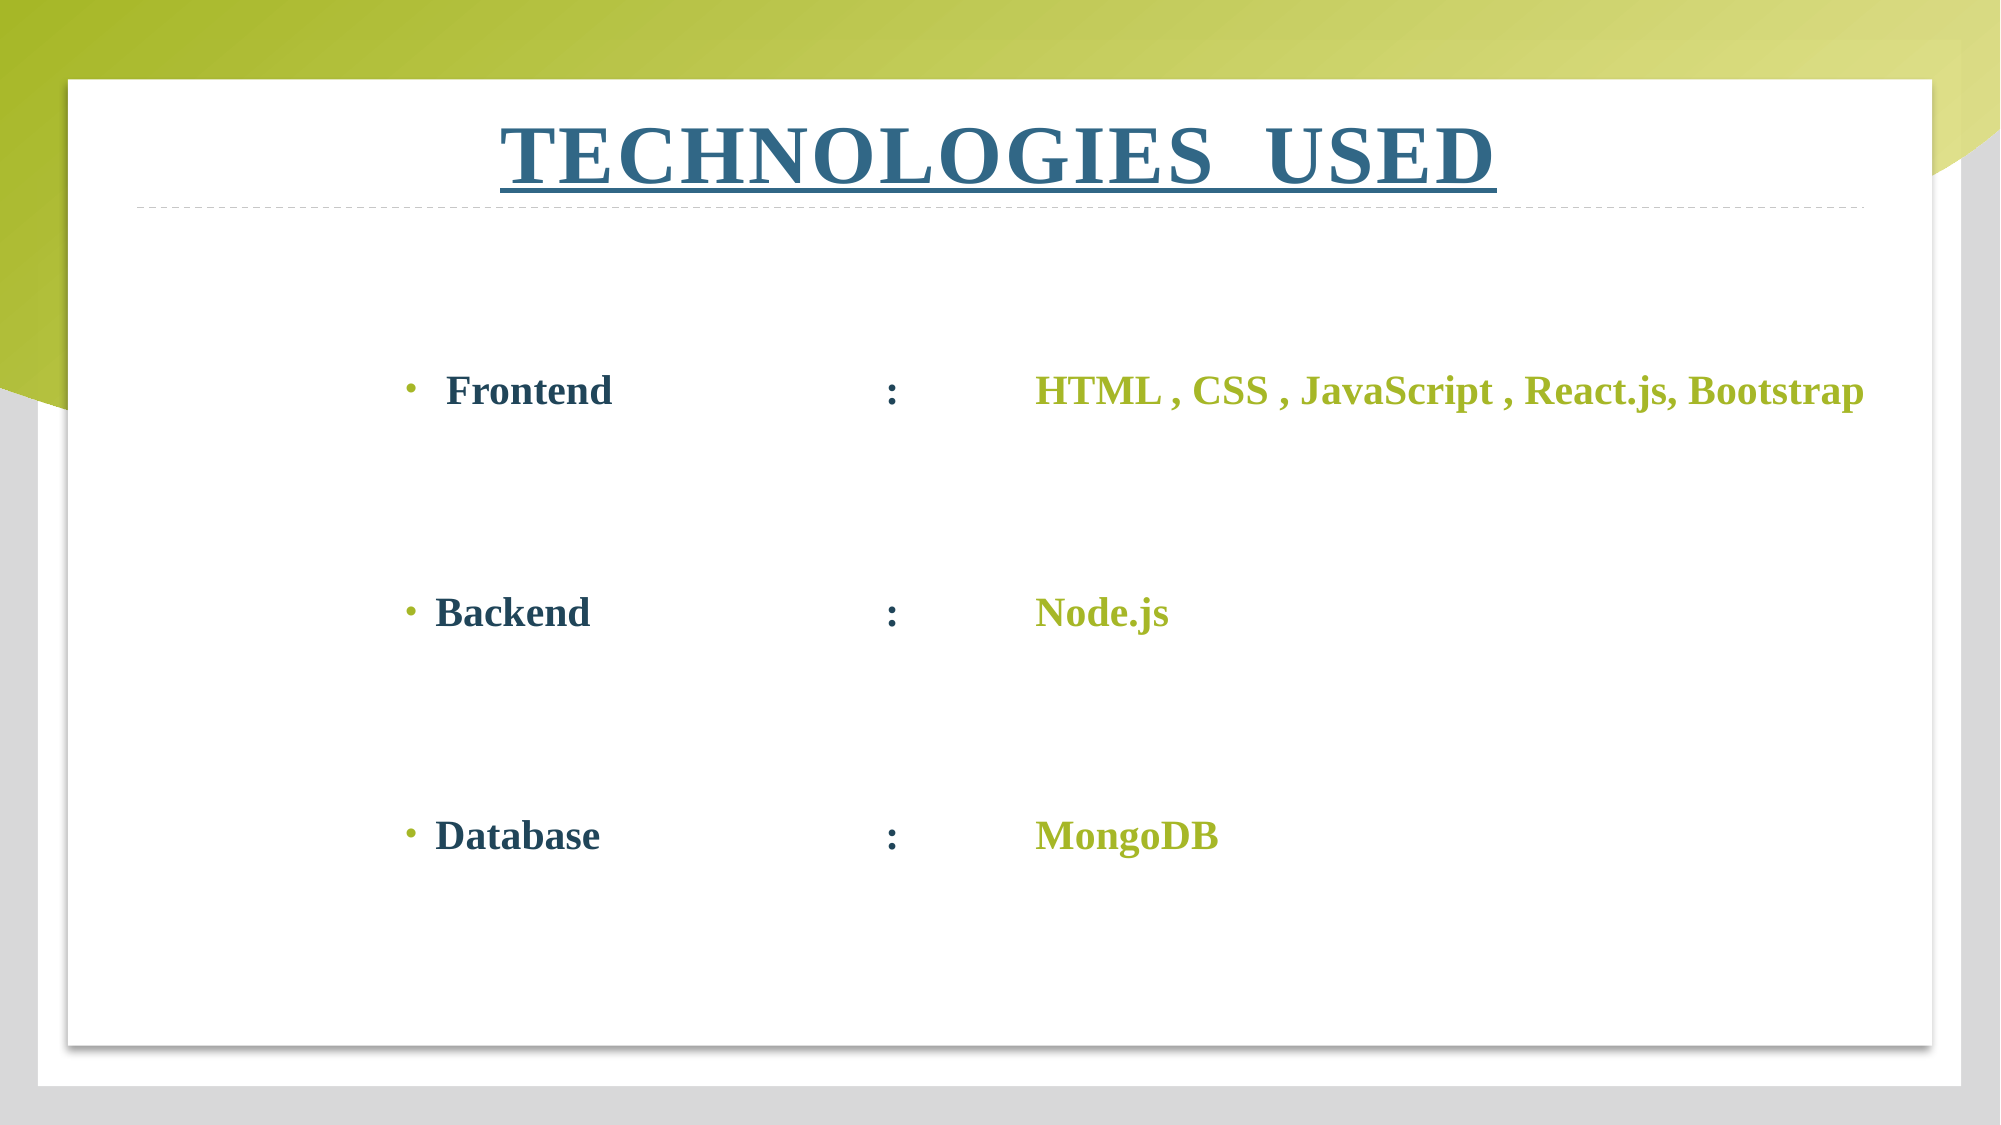

# TECHNOLOGIES  USED

 Frontend		:	HTML , CSS , JavaScript , React.js, Bootstrap

Backend		:	Node.js

Database		:	MongoDB